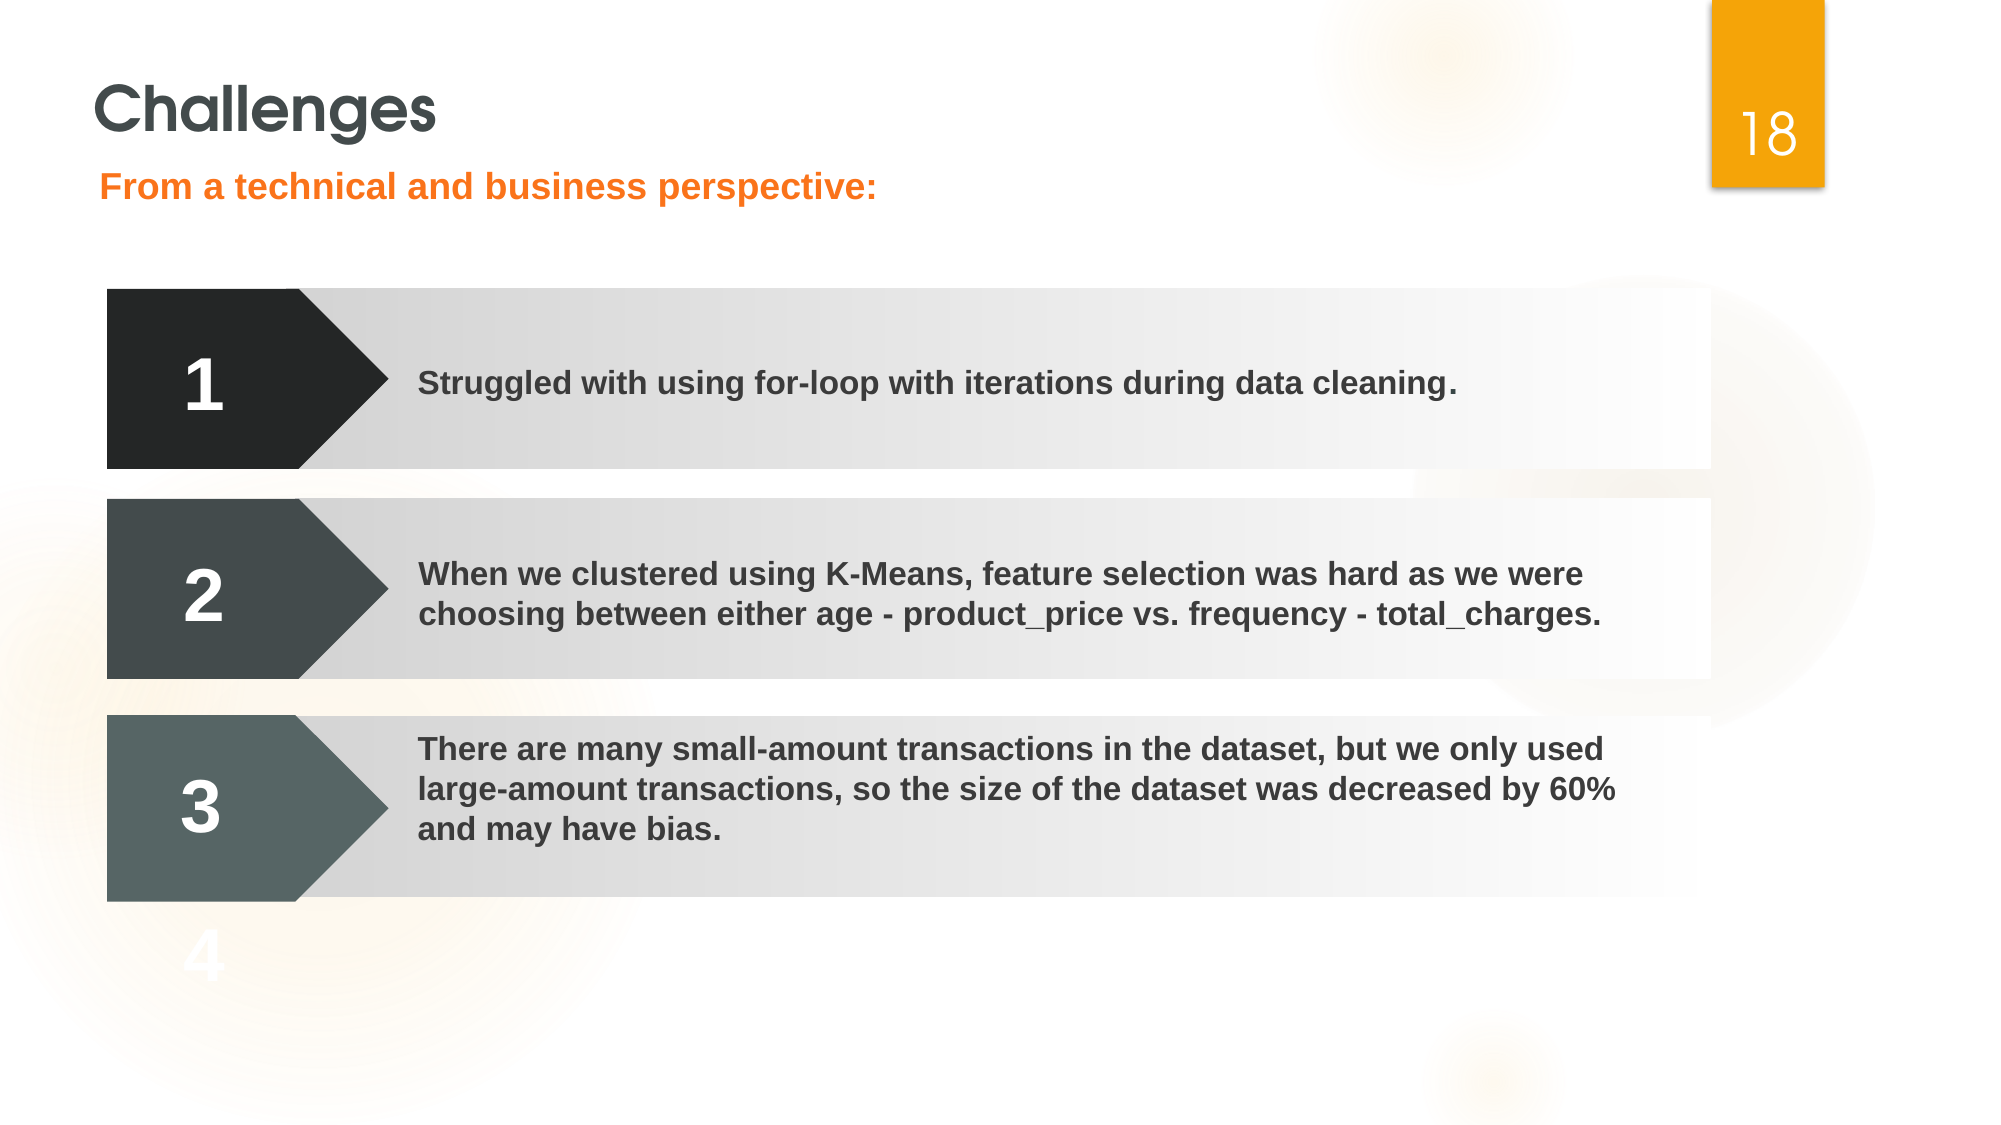

18
Challenges
From a technical and business perspective:

Struggled with using for-loop with iterations during data cleaning.
1

2
When we clustered using K-Means, feature selection was hard as we were choosing between either age - product_price vs. frequency - total_charges.

3
3
There are many small-amount transactions in the dataset, but we only used large-amount transactions, so the size of the dataset was decreased by 60% and may have bias.
4